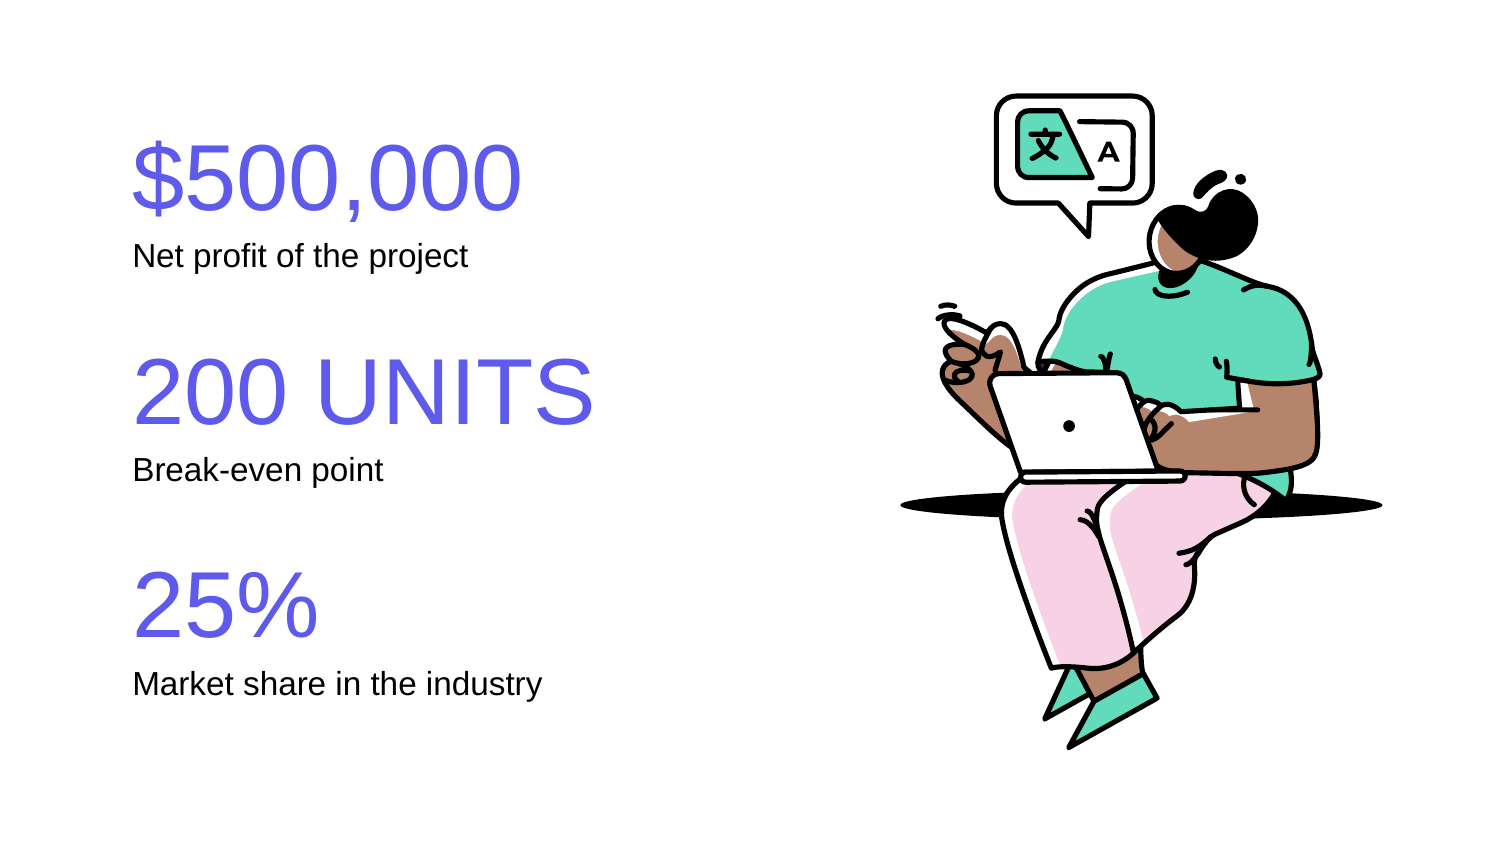

# $500,000
Net profit of the project
200 UNITS
Break-even point
25%
Market share in the industry